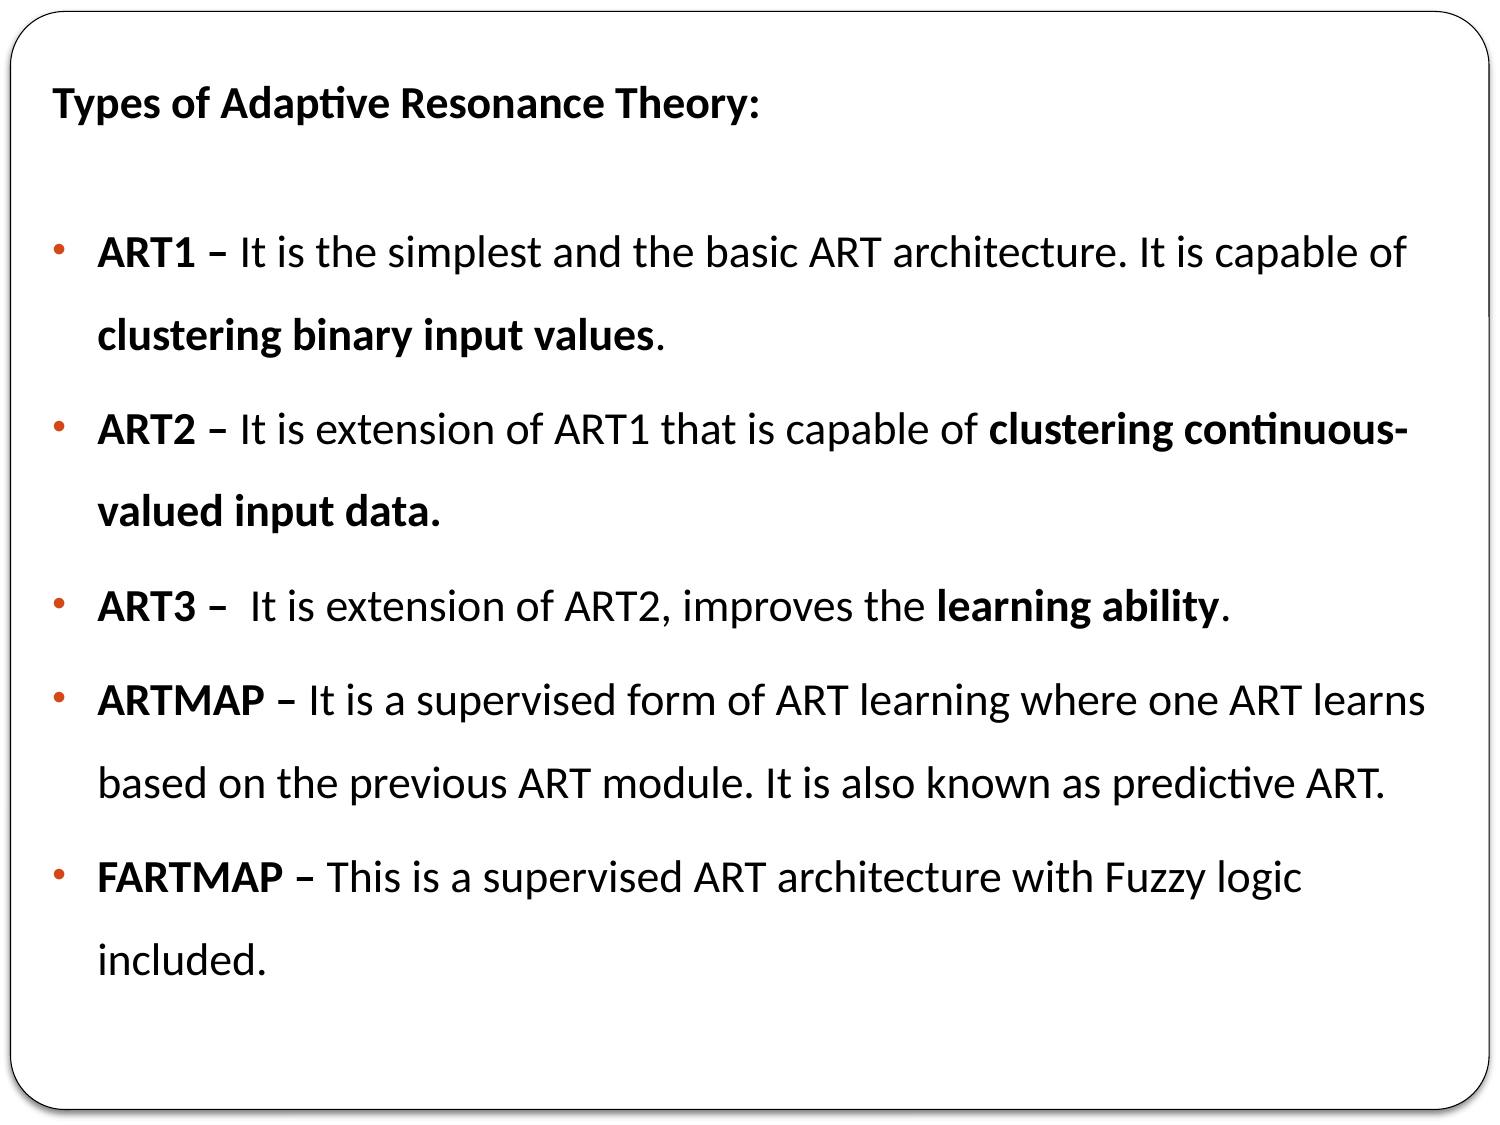

Types of Adaptive Resonance Theory:
ART1 – It is the simplest and the basic ART architecture. It is capable of clustering binary input values.
ART2 – It is extension of ART1 that is capable of clustering continuous-valued input data.
ART3 –  It is extension of ART2, improves the learning ability.
ARTMAP – It is a supervised form of ART learning where one ART learns based on the previous ART module. It is also known as predictive ART.
FARTMAP – This is a supervised ART architecture with Fuzzy logic included.